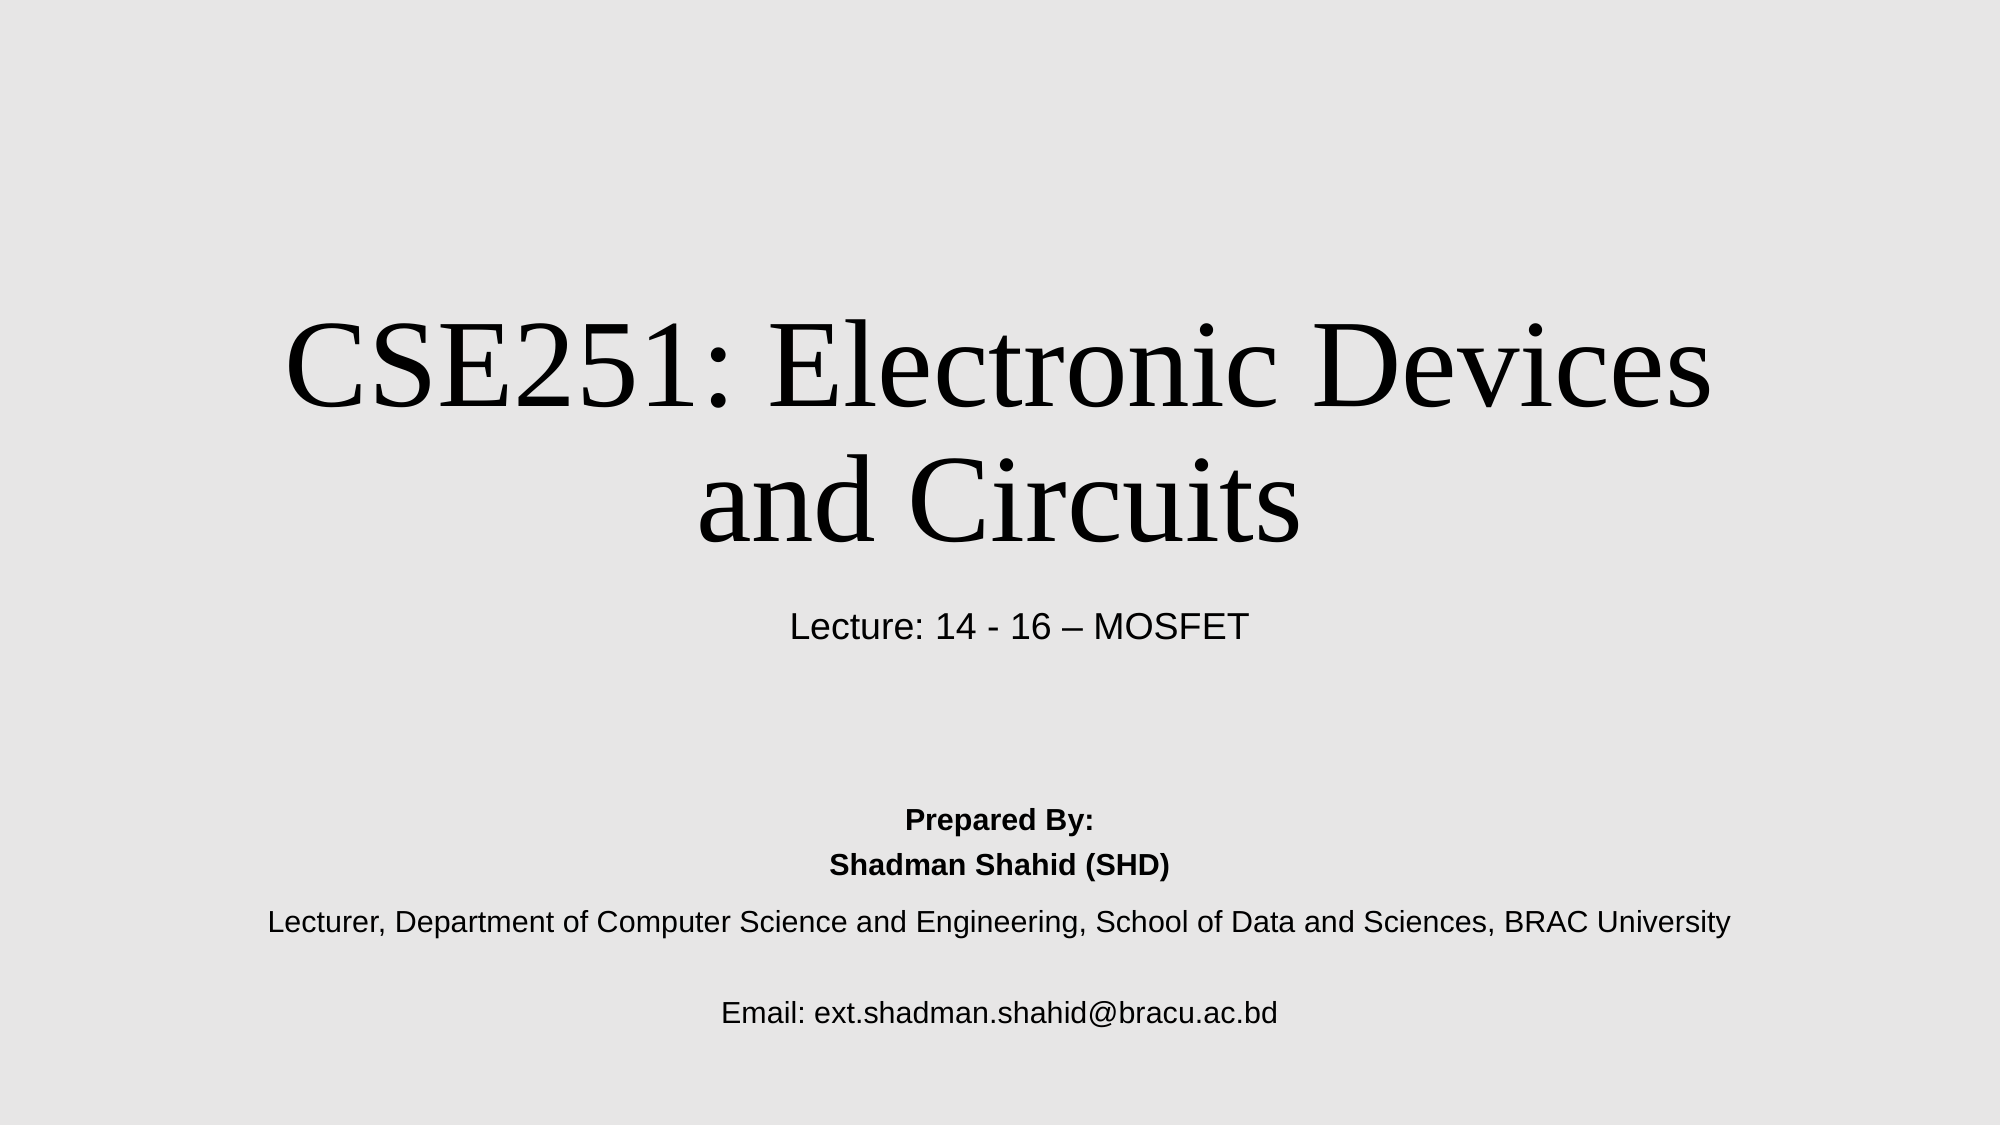

# CSE251: Electronic Devices and Circuits
Lecture: 14 - 16 – MOSFET
Prepared By:
Shadman Shahid (SHD)
Lecturer, Department of Computer Science and Engineering, School of Data and Sciences, BRAC University

Email: ext.shadman.shahid@bracu.ac.bd